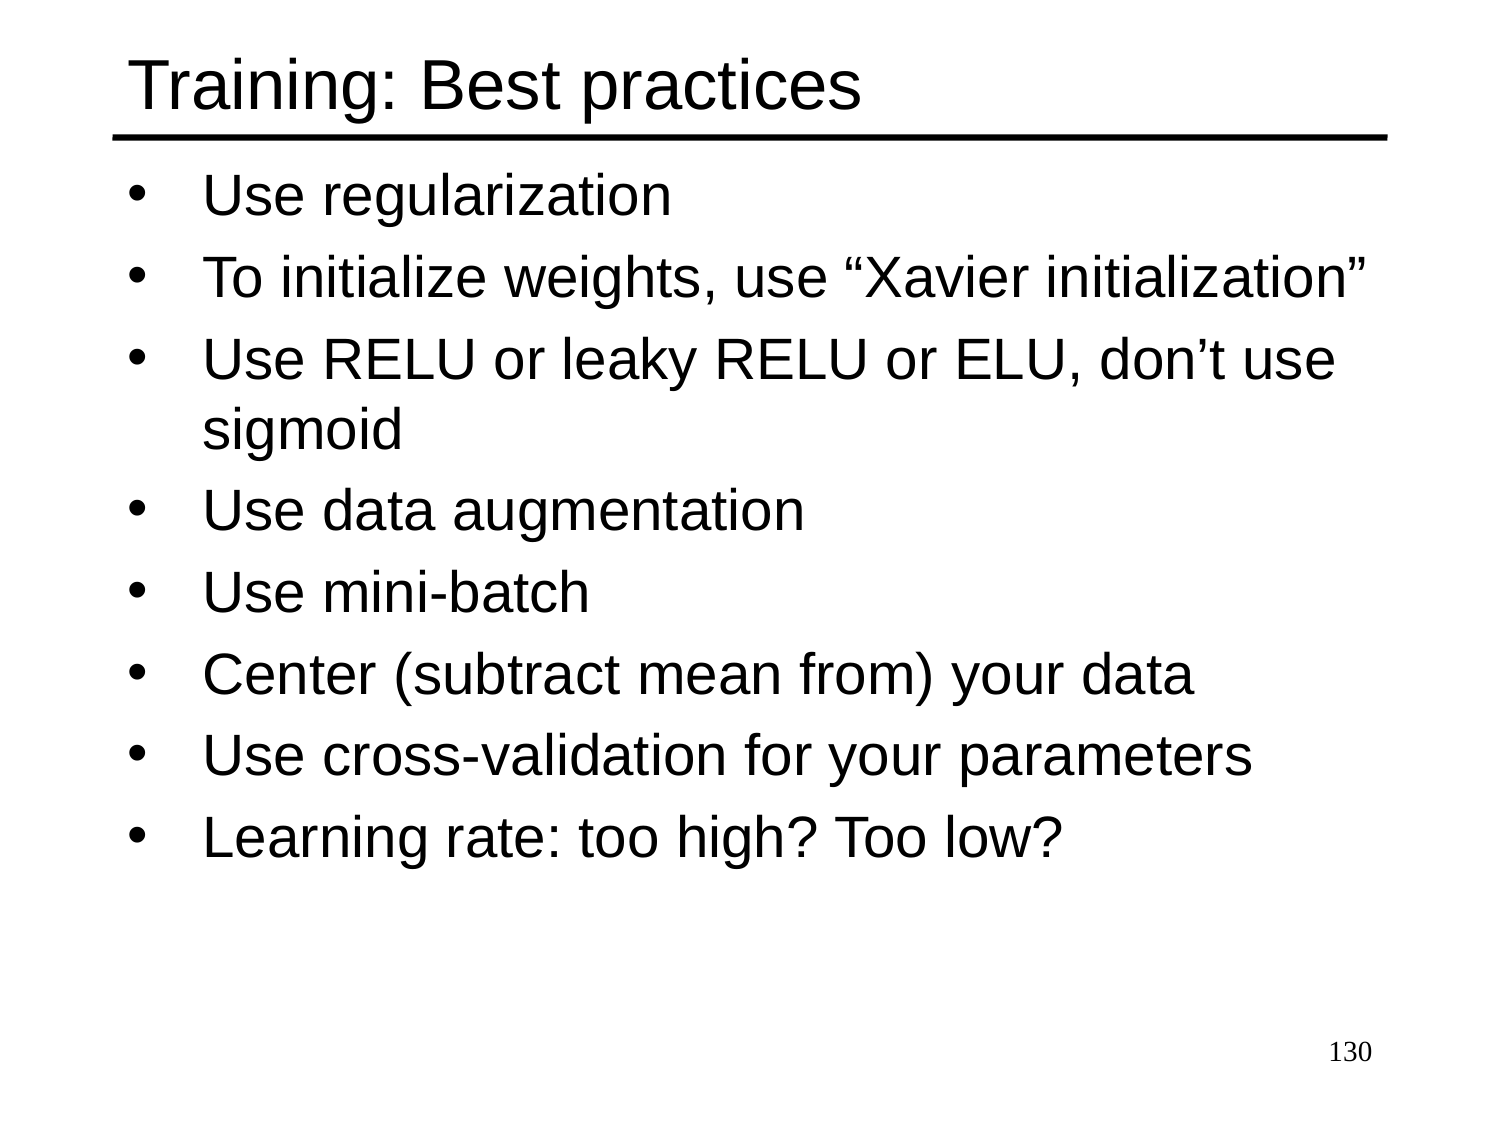

# Training: Best practices
Use regularization
To initialize weights, use “Xavier initialization”
Use RELU or leaky RELU or ELU, don’t use sigmoid
Use data augmentation
Use mini-batch
Center (subtract mean from) your data
Use cross-validation for your parameters
Learning rate: too high? Too low?

130